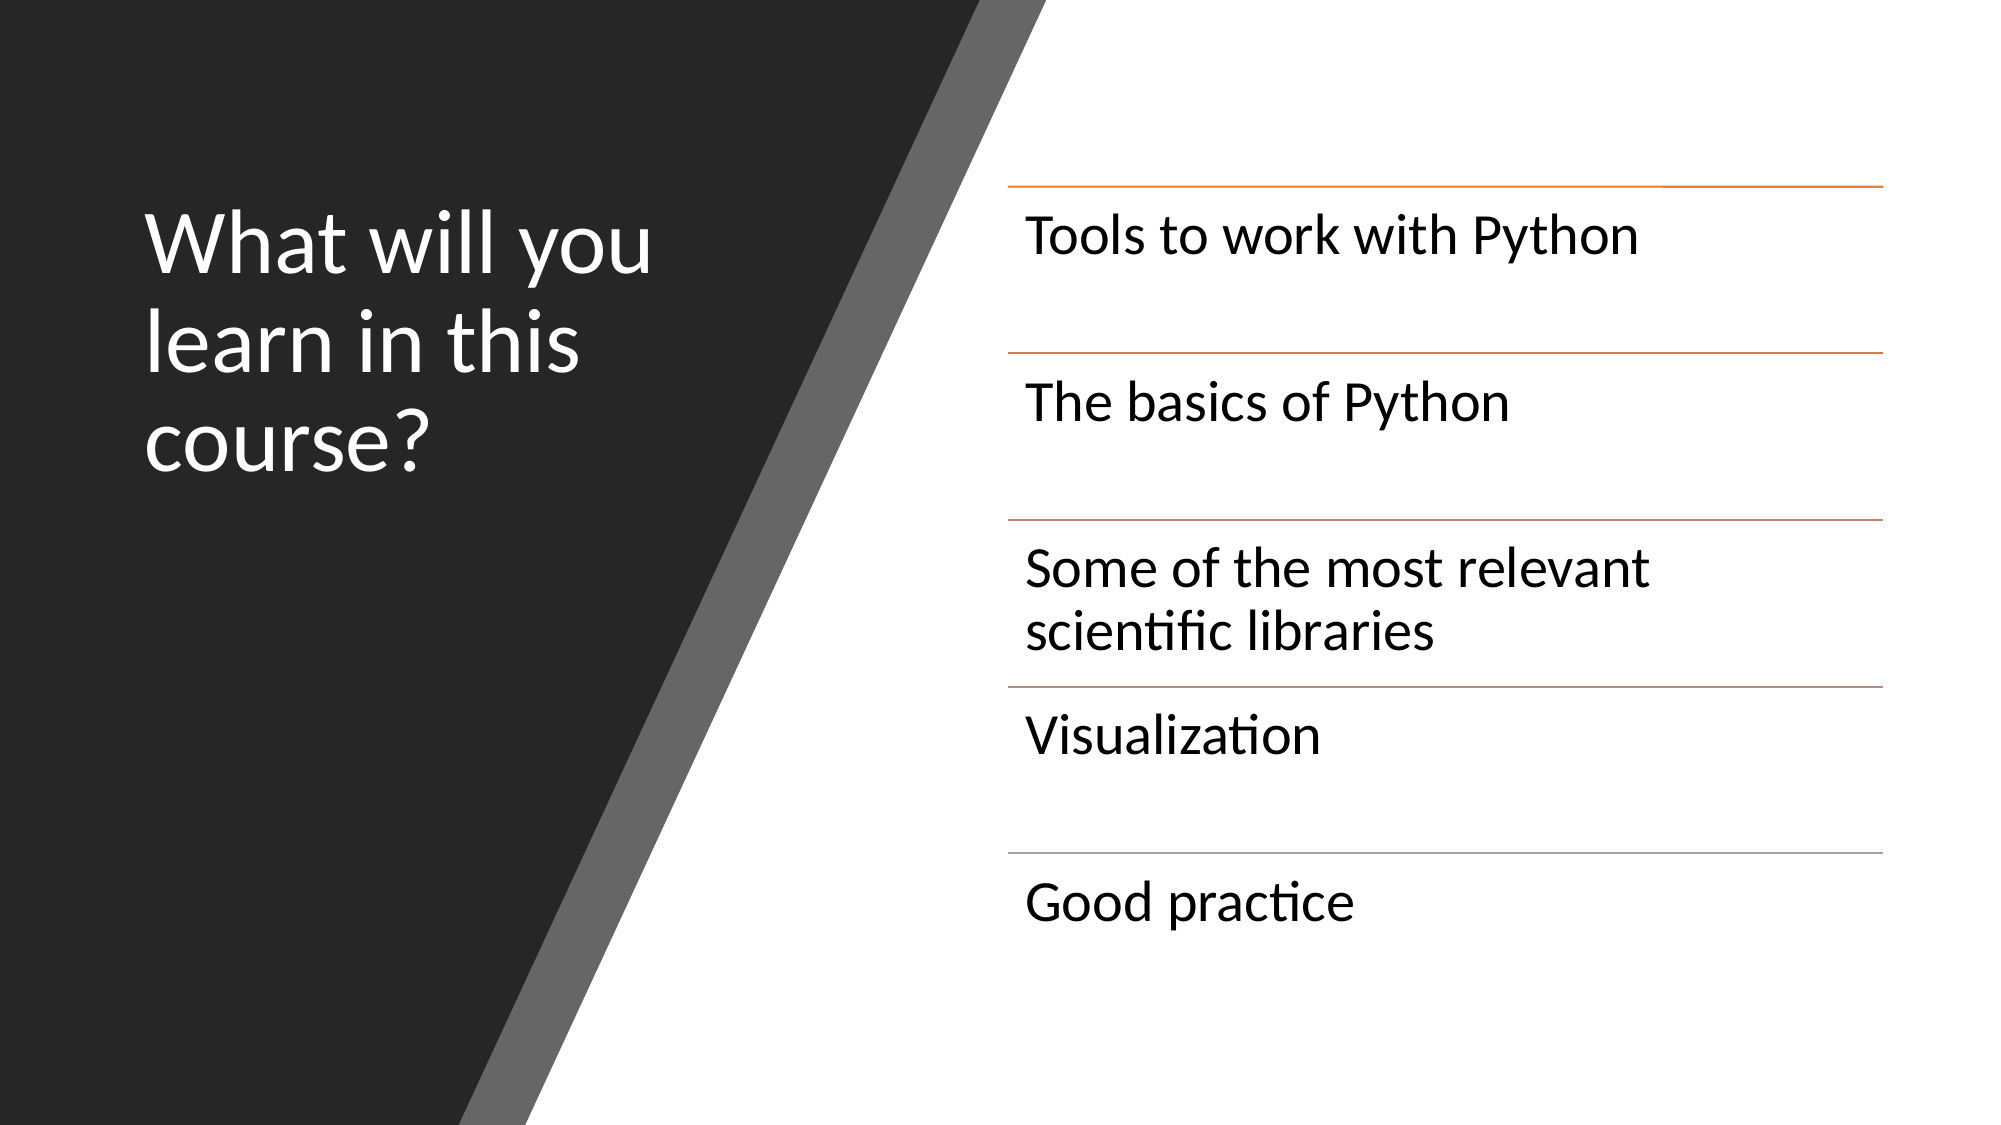

# What will you learn in this course?

Tools to work with Python

The basics of Python

Some of the most relevant scientific libraries

Visualization

Good practice